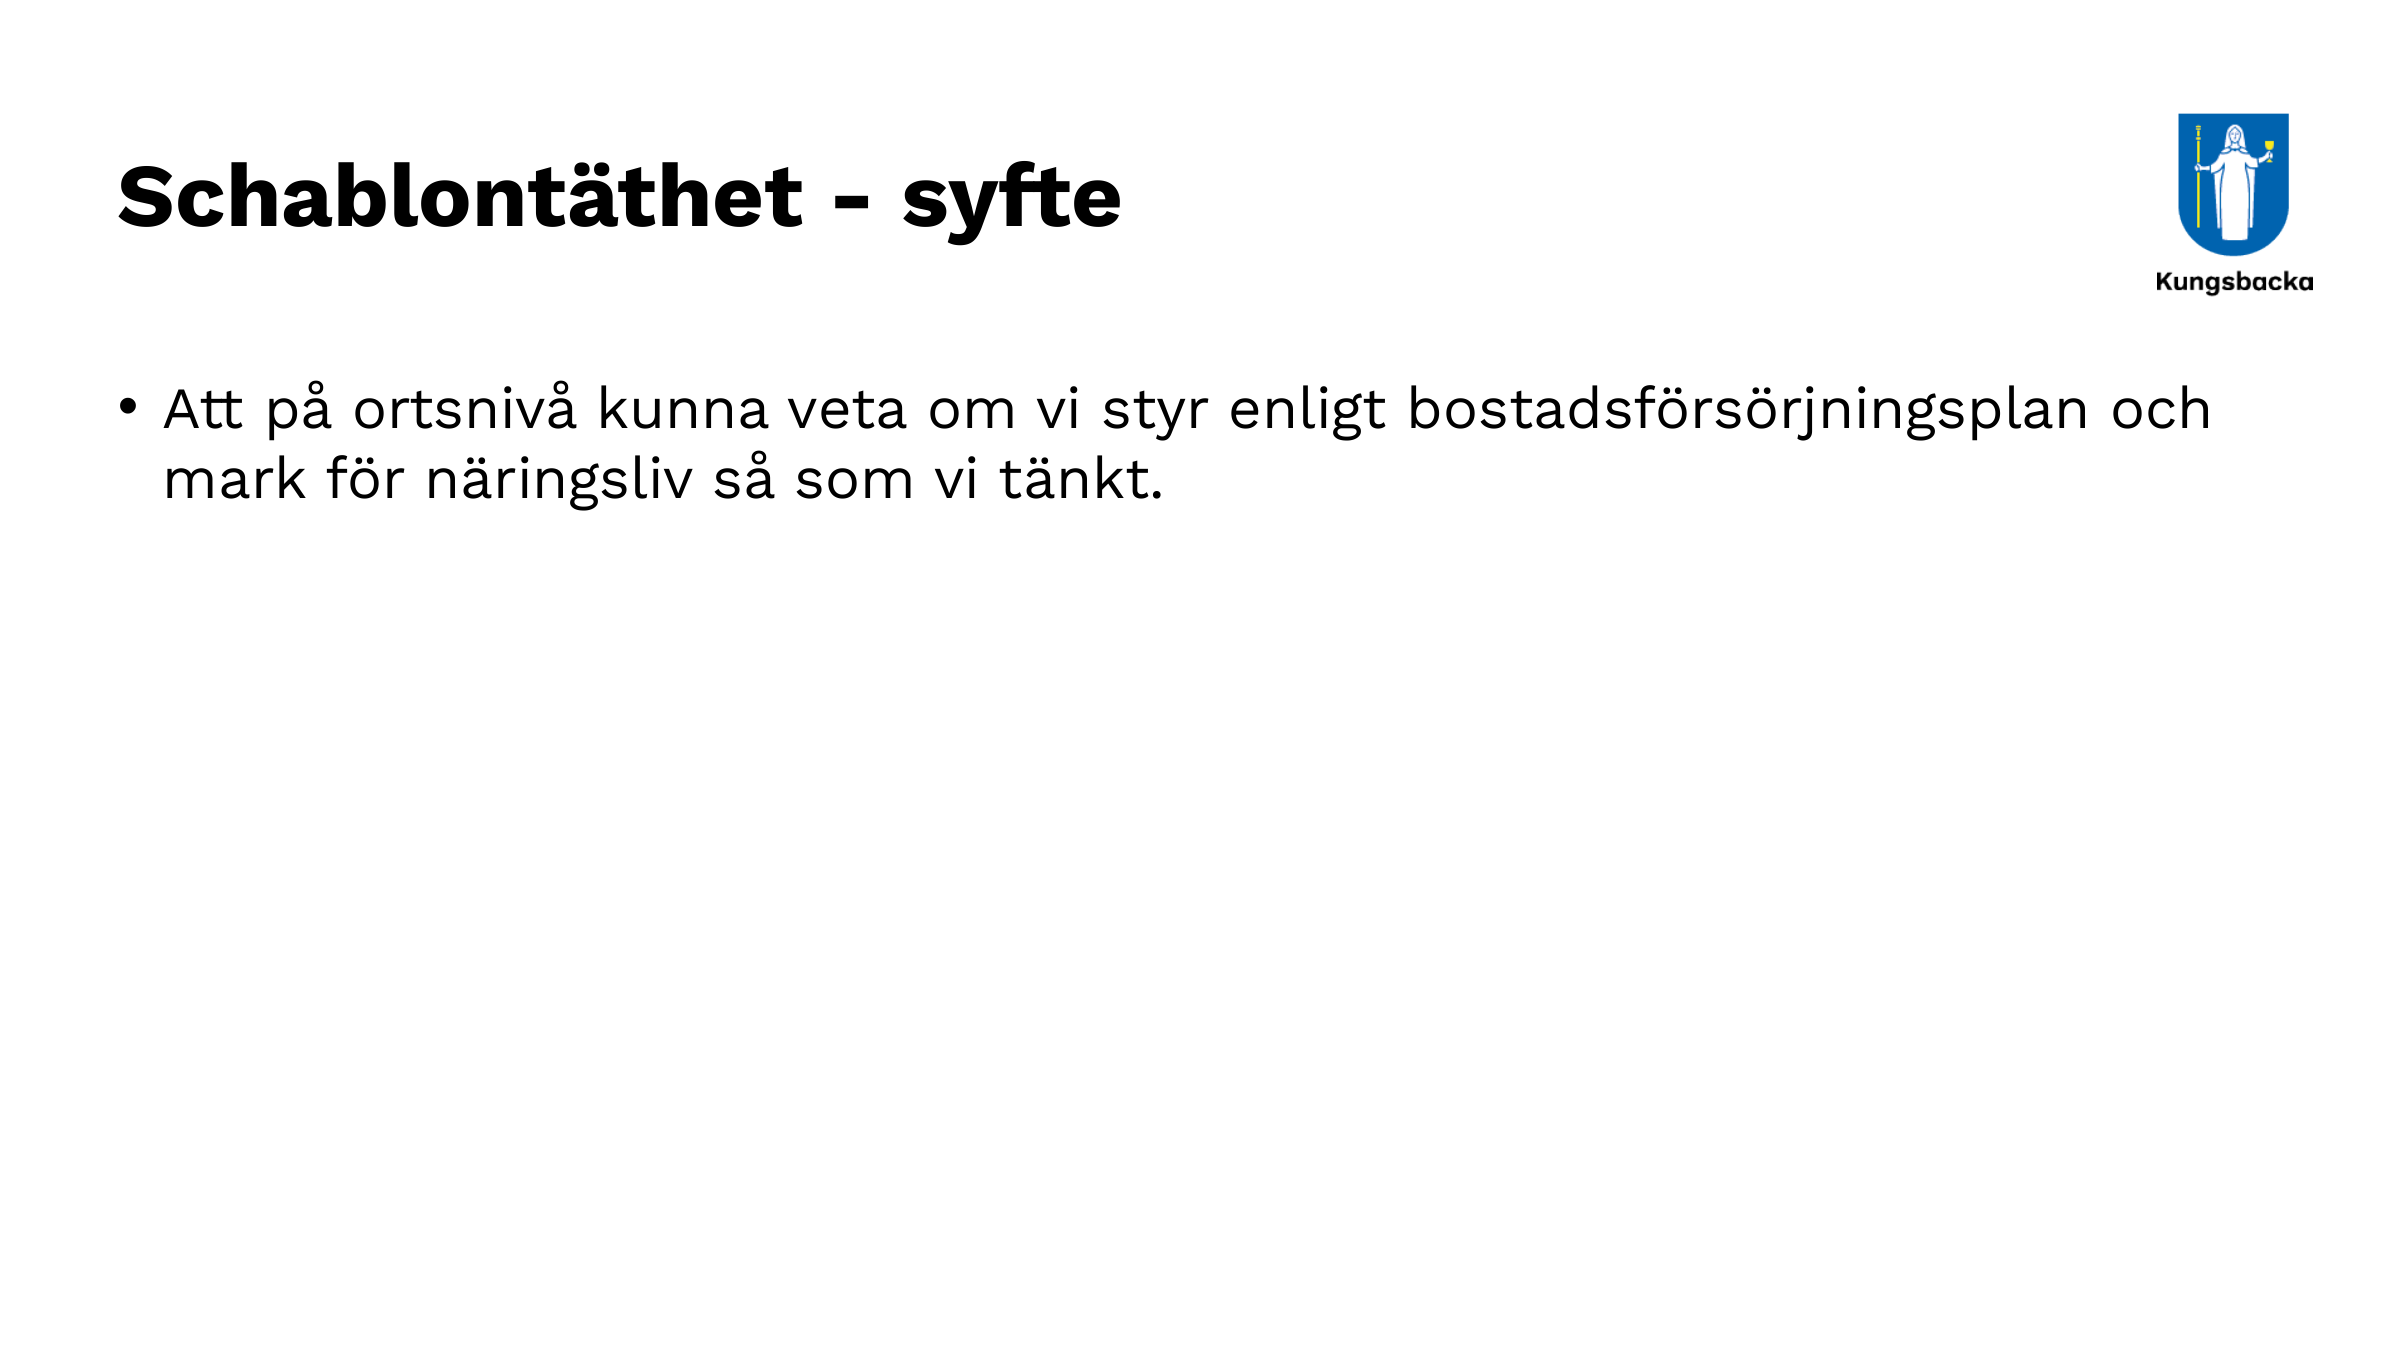

# Schablontäthet - syfte
Att på ortsnivå kunna veta om vi styr enligt bostadsförsörjningsplan och mark för näringsliv så som vi tänkt.